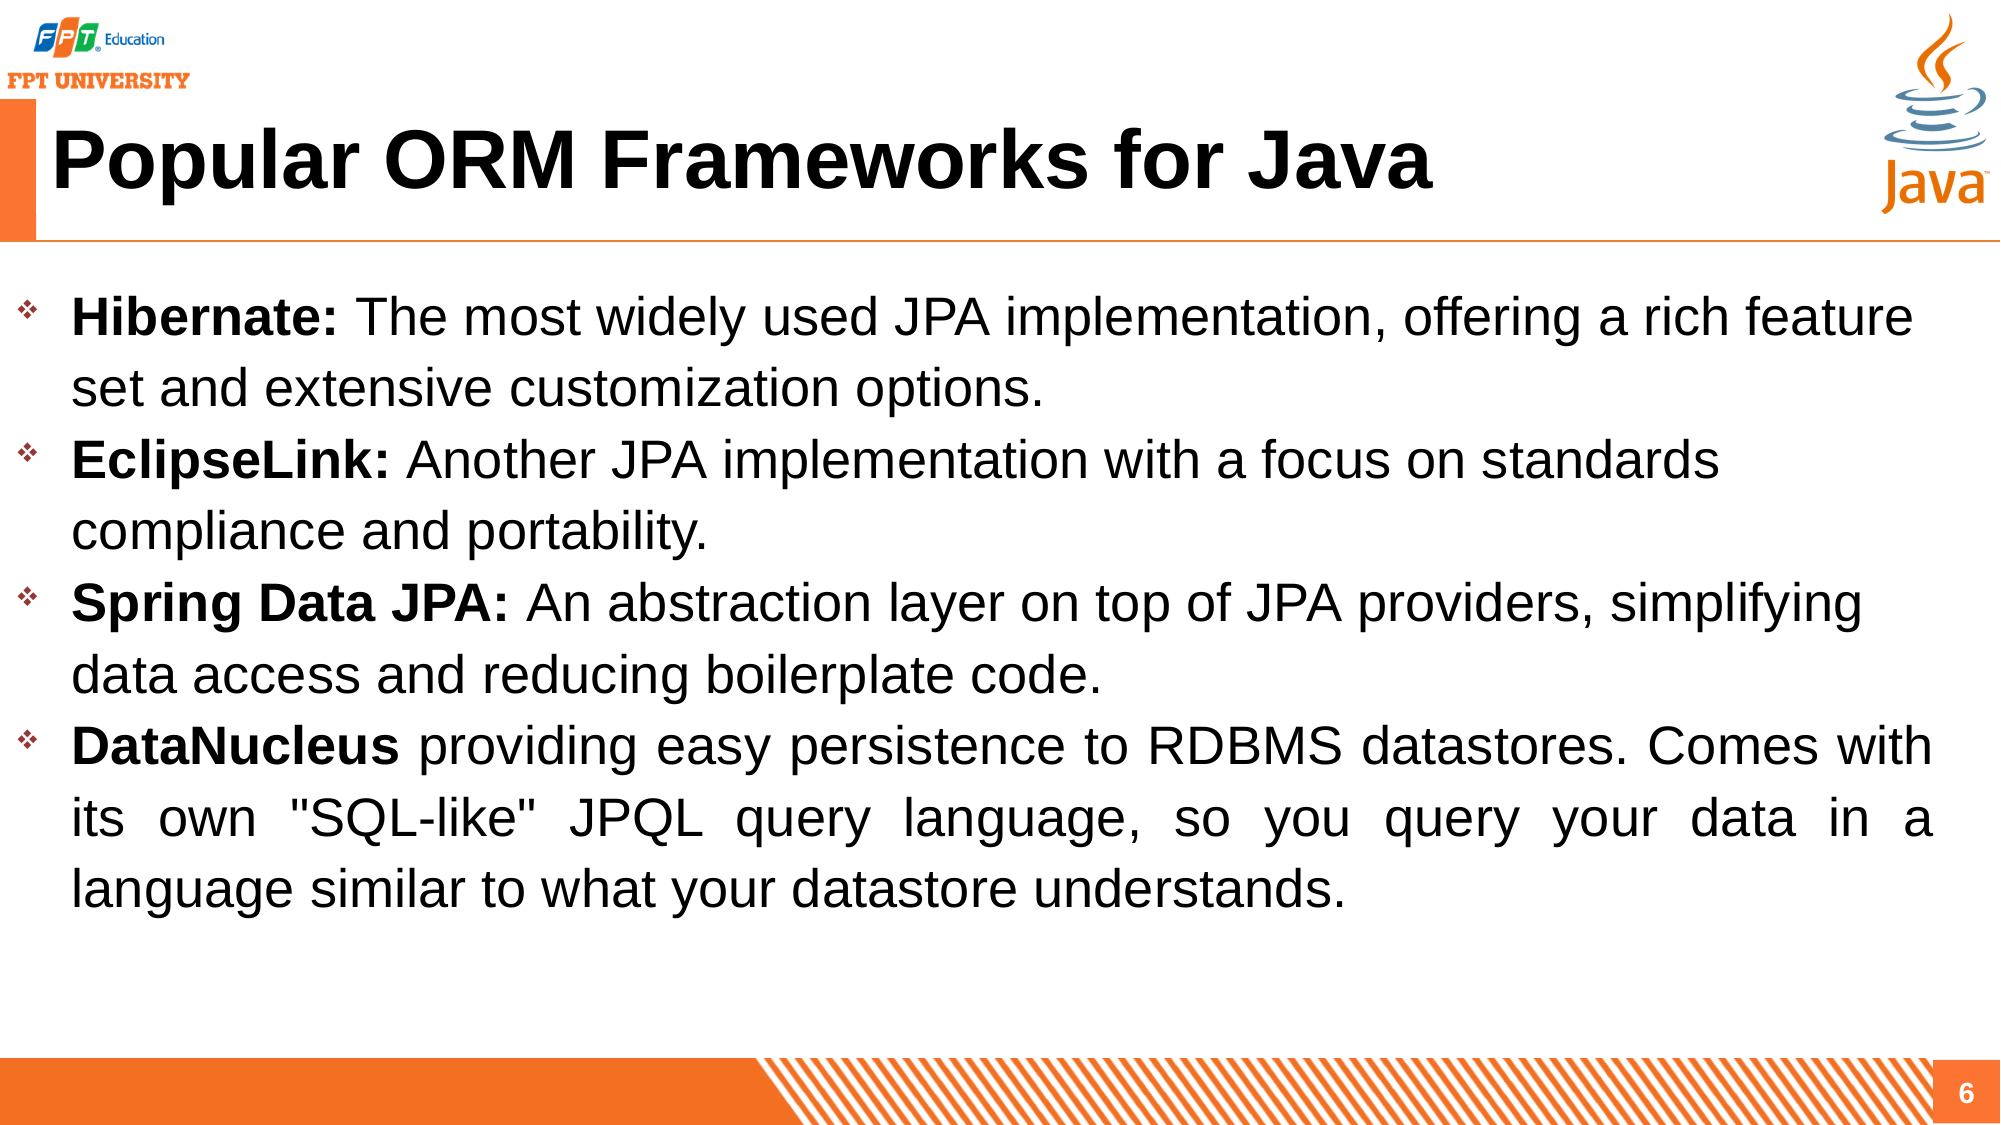

# Popular ORM Frameworks for Java

Hibernate: The most widely used JPA implementation, offering a rich feature set and extensive customization options.
EclipseLink: Another JPA implementation with a focus on standards 
compliance and portability.
Spring Data JPA: An abstraction layer on top of JPA providers, simplifying 
data access and reducing boilerplate code.
DataNucleus providing easy persistence to RDBMS datastores. Comes with its own "SQL-like" JPQL query language, so you query your data in a language similar to what your datastore understands.
6